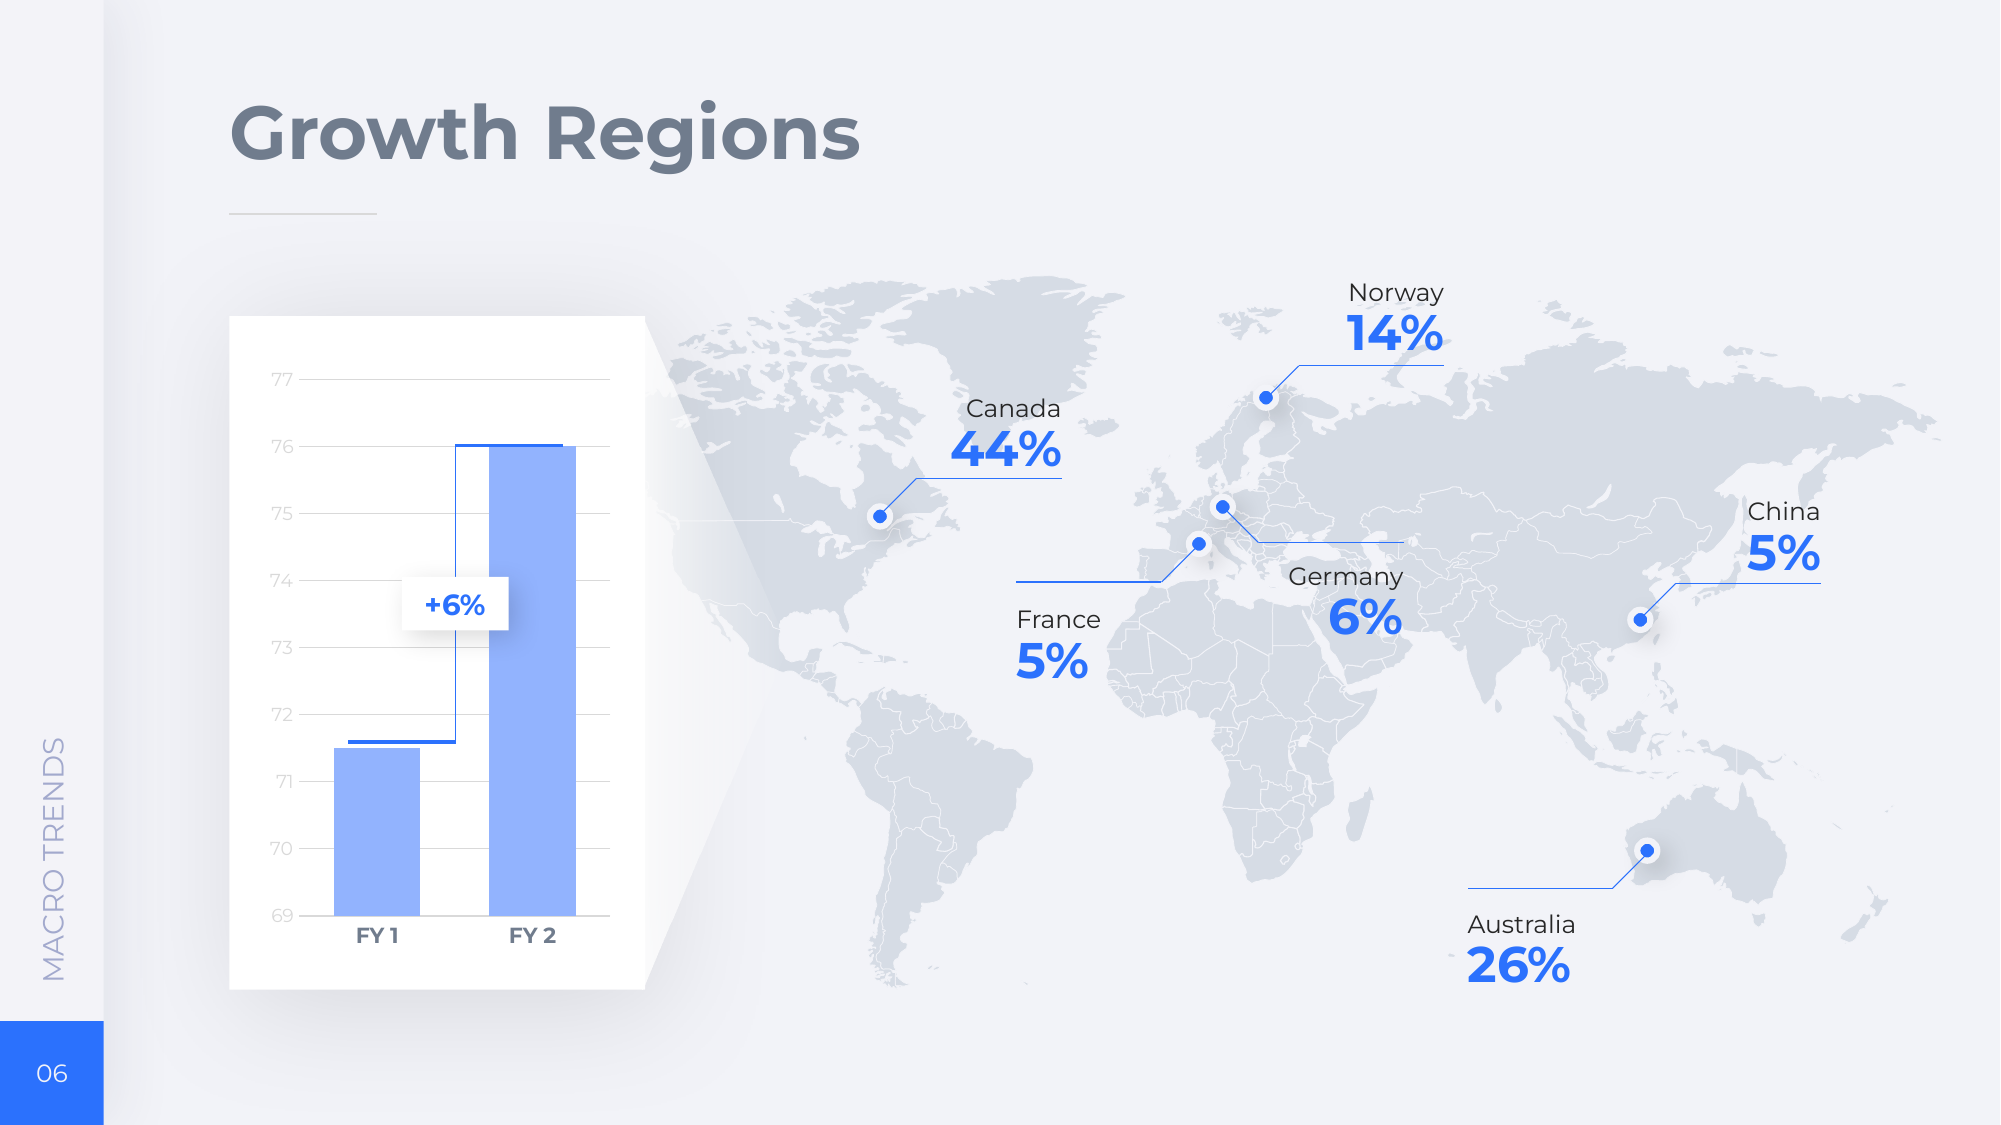

Growth Regions
Norway
14%

### Chart

| Category | Series 1 |
|---|---|
| FY 1 | 71.5 |
| FY 2 | 76.0 |
Canada
44%
China
5%

Germany
6%
+6%

France
5%

MACRO TRENDS

Australia
26%

06